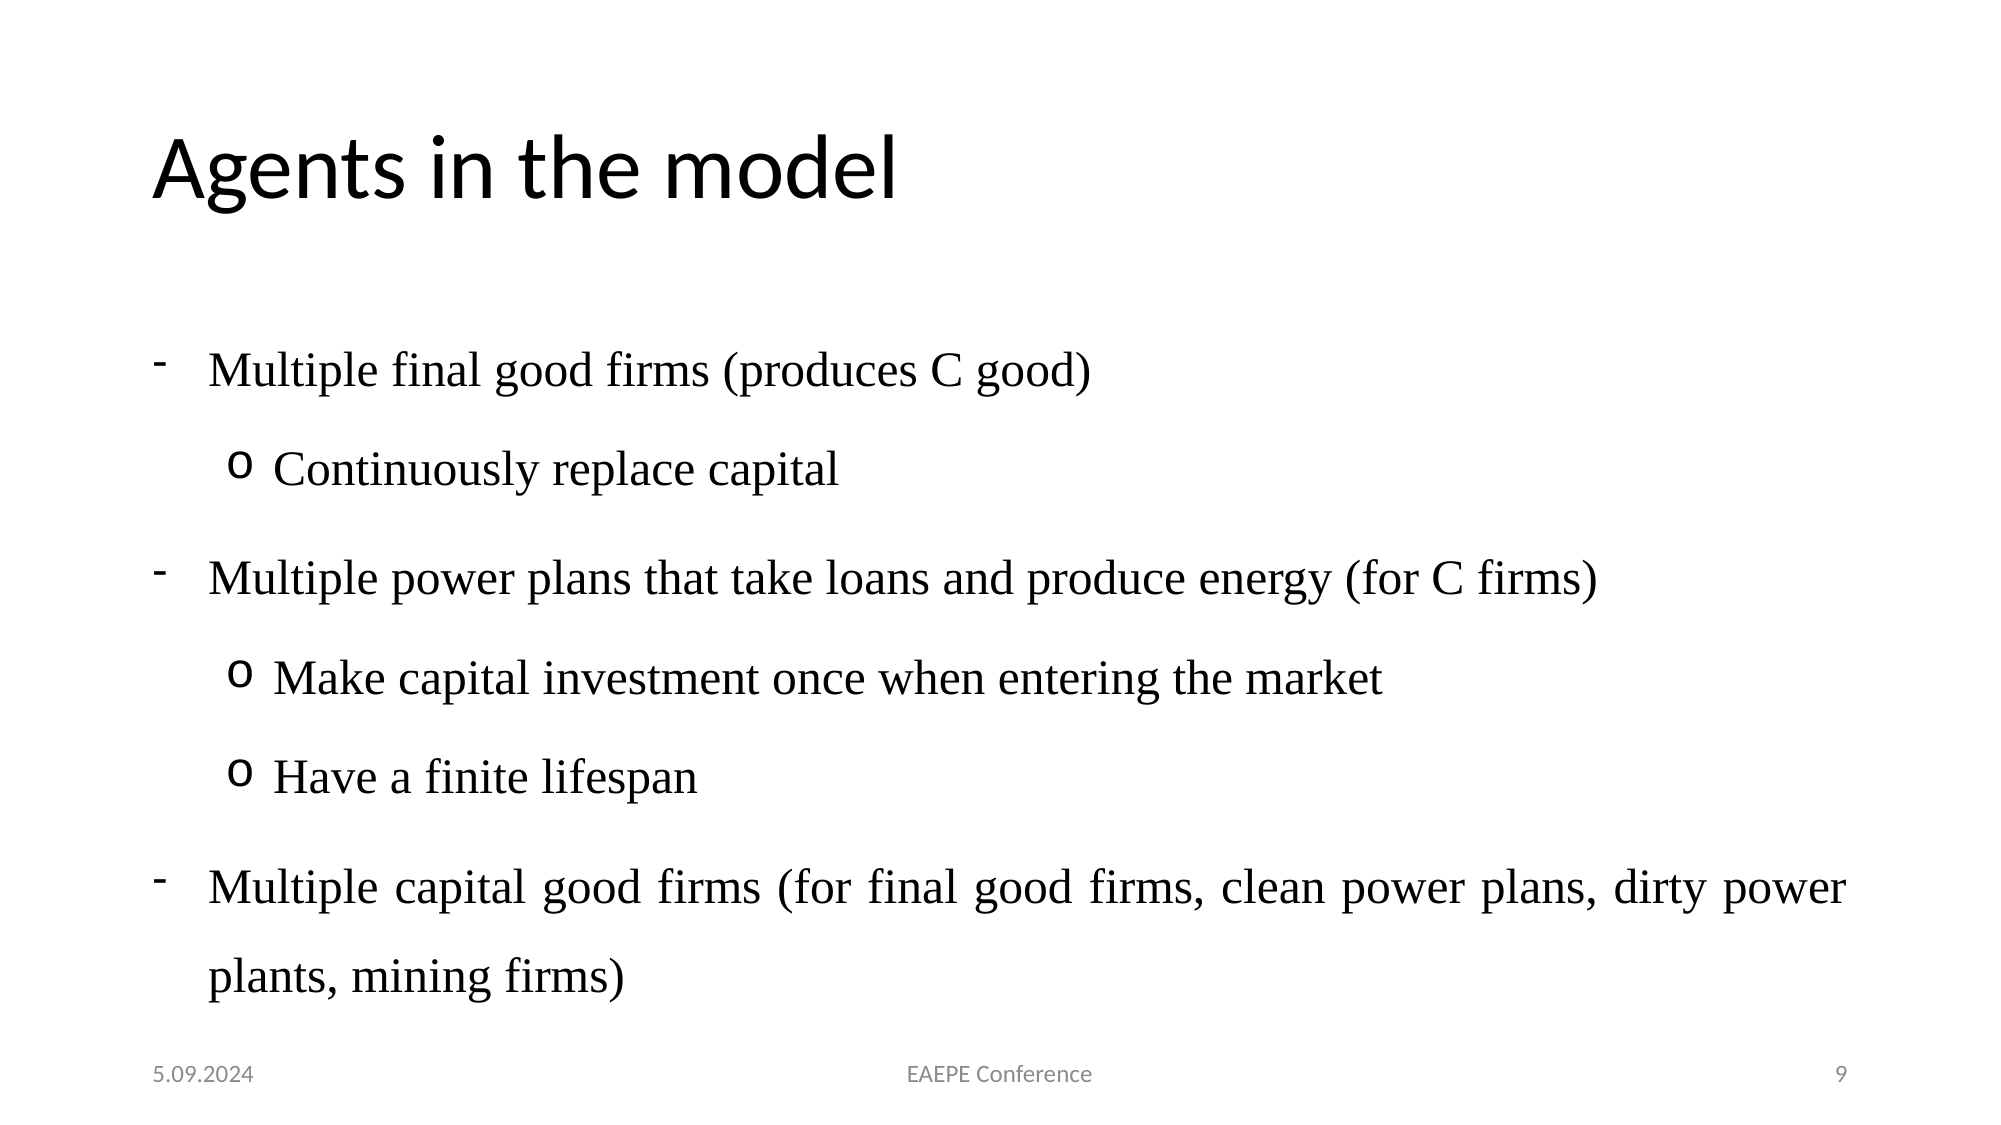

# Agents in the model
Multiple final good firms (produces C good)
Continuously replace capital
Multiple power plans that take loans and produce energy (for C firms)
Make capital investment once when entering the market
Have a finite lifespan
Multiple capital good firms (for final good firms, clean power plans, dirty power plants, mining firms)
5.09.2024
EAEPE Conference
9